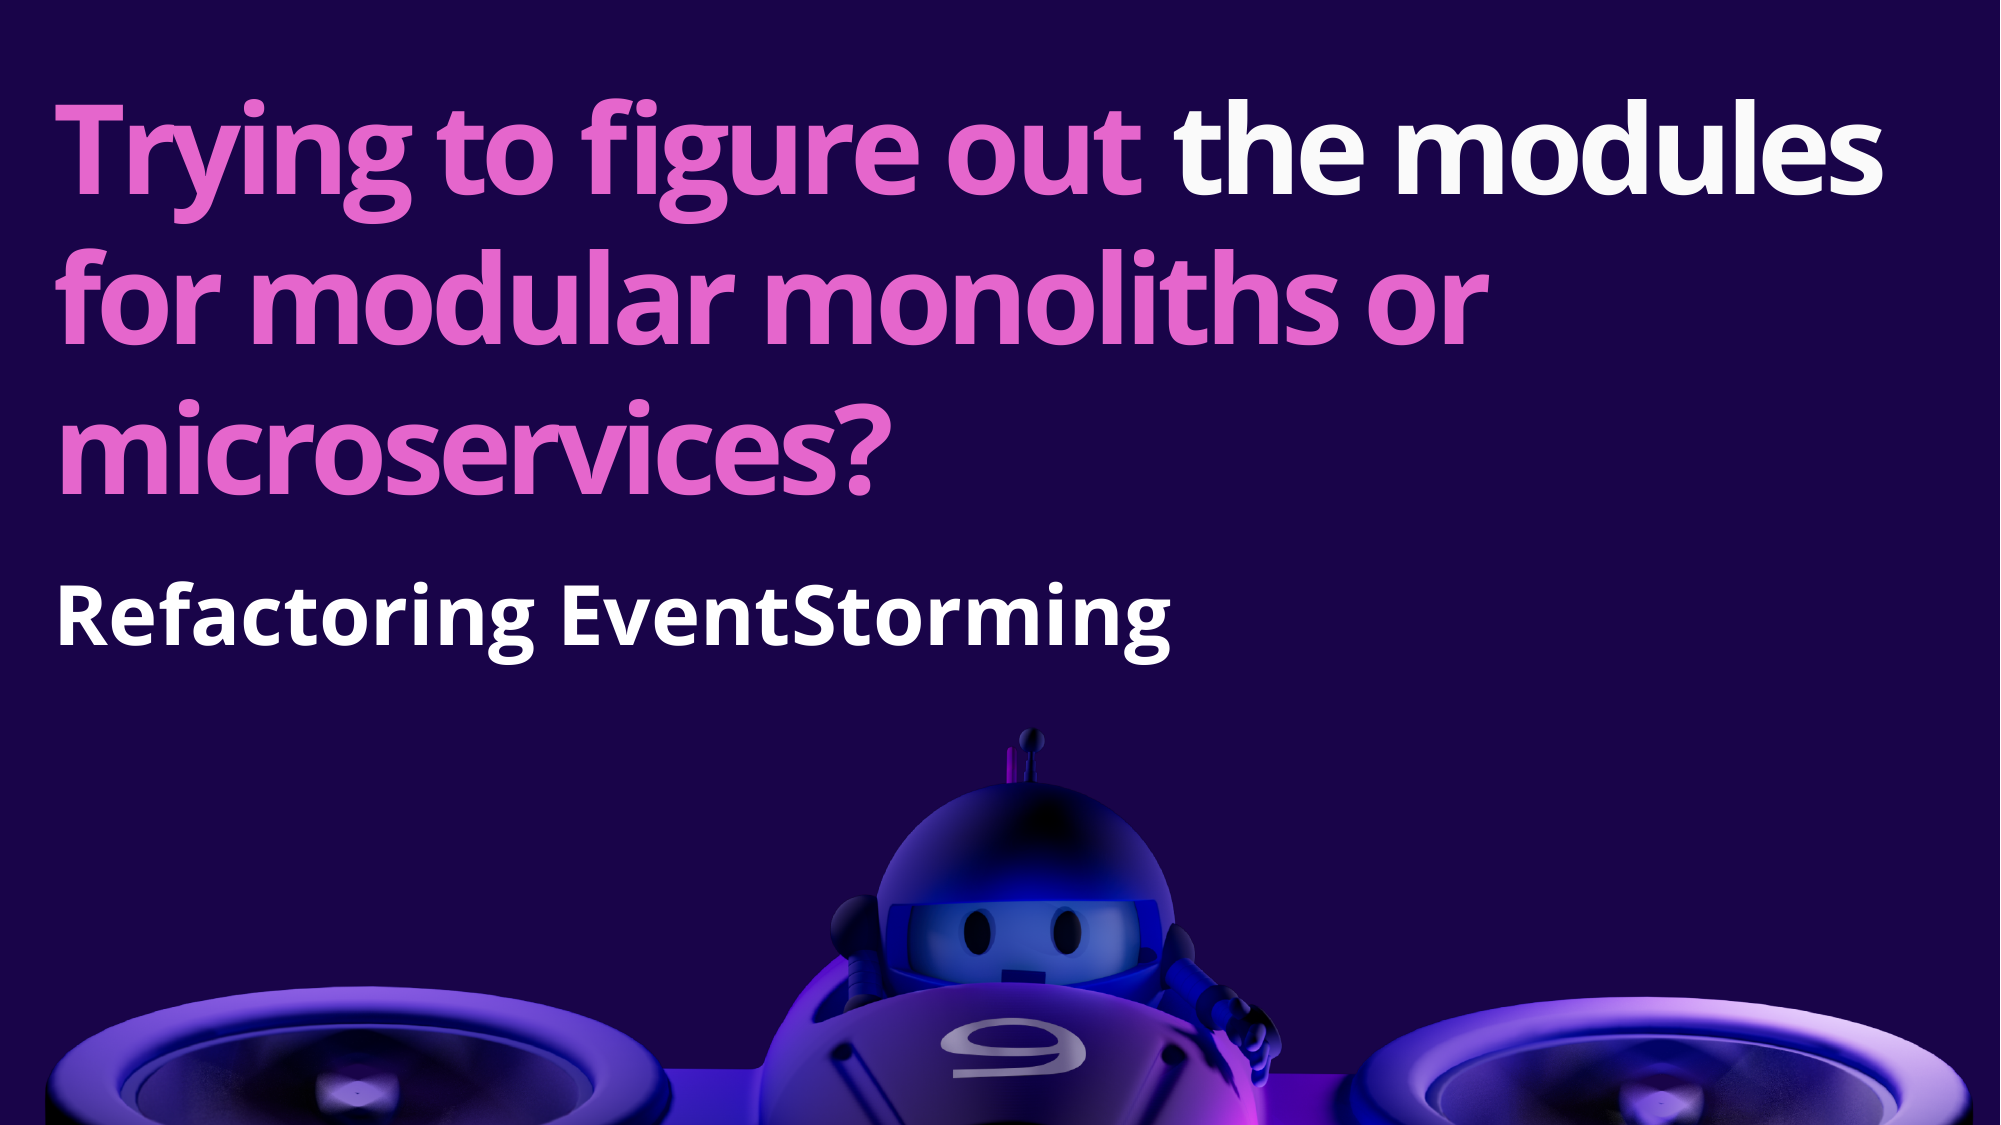

# Trying to figure out the modules for modular monoliths or microservices?
Refactoring EventStorming